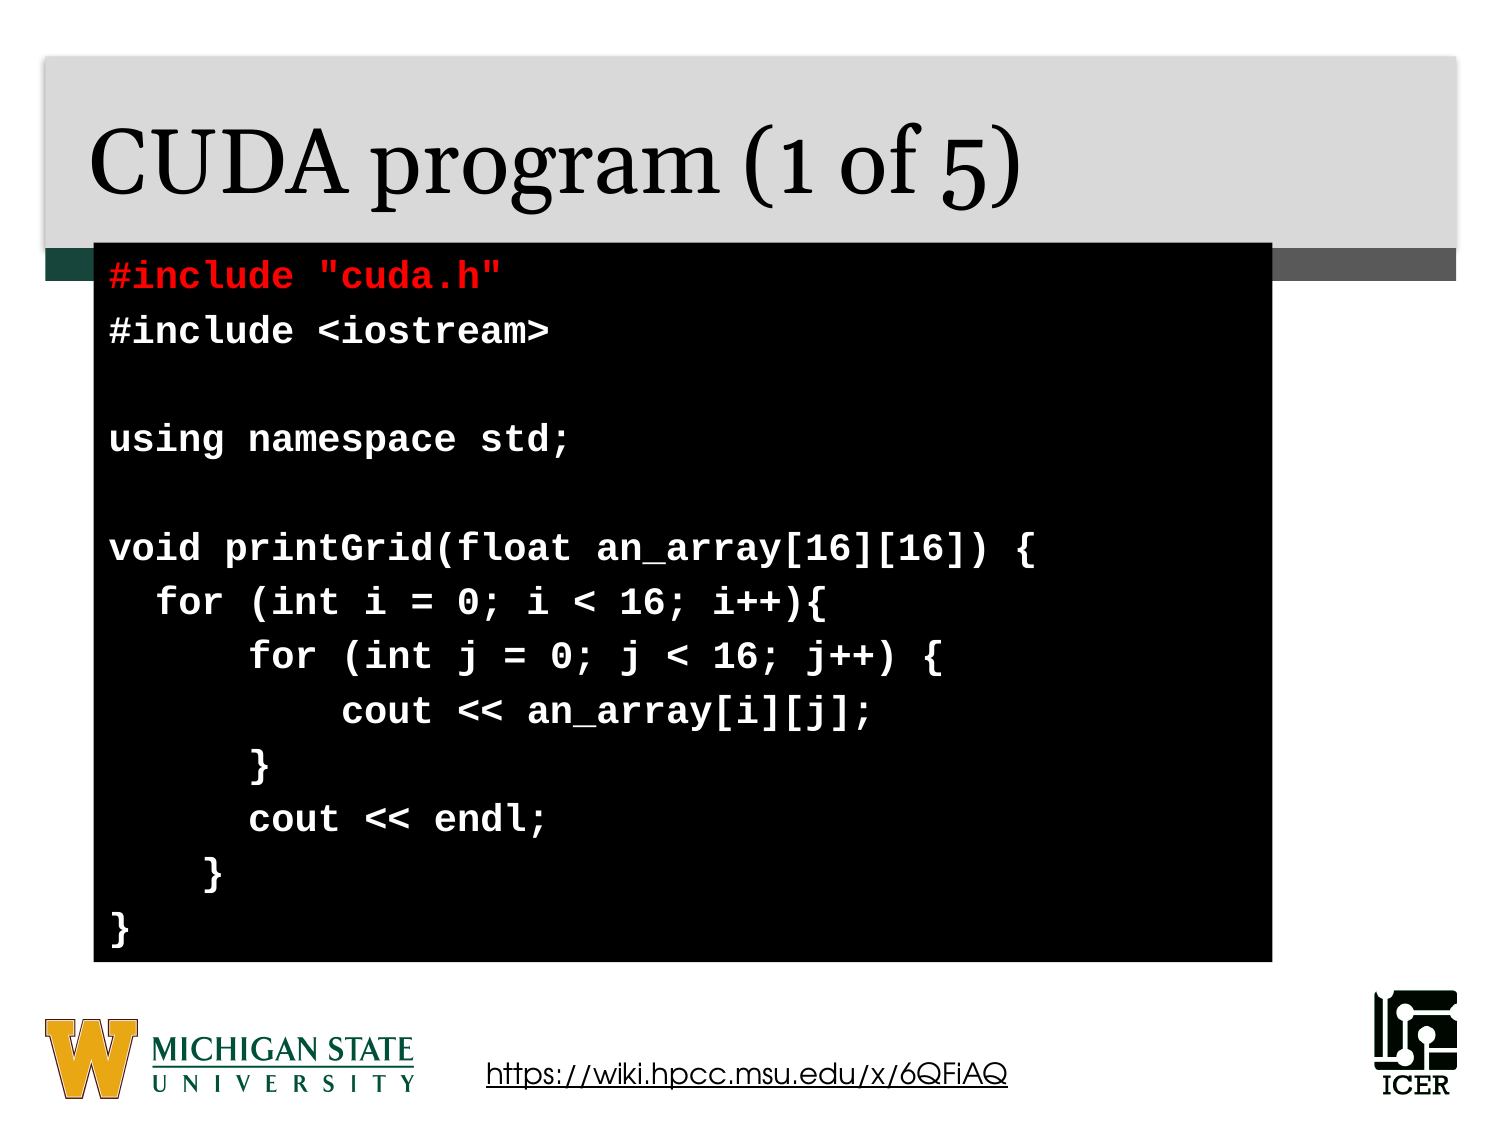

# CUDA program (1 of 5)
#include "cuda.h"
#include <iostream>

using namespace std;

void printGrid(float an_array[16][16]) {
  for (int i = 0; i < 16; i++){
      for (int j = 0; j < 16; j++) {
          cout << an_array[i][j];
      }
      cout << endl;
    }
}